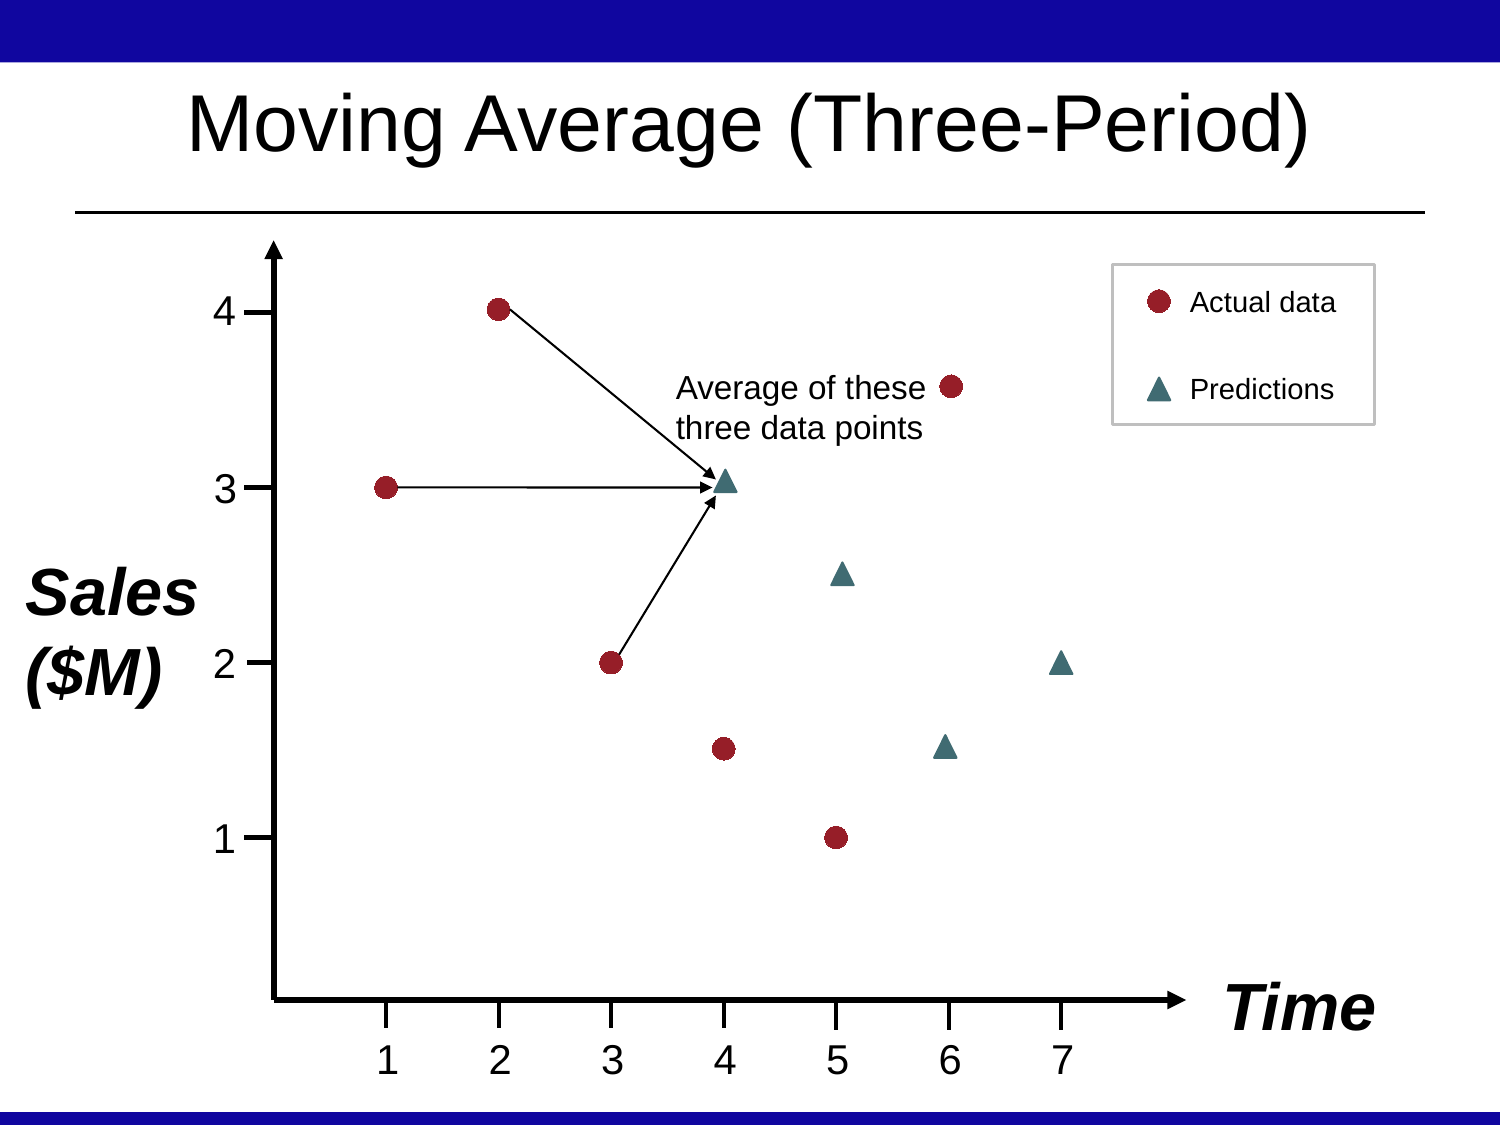

# Moving Average (Three-Period)

Actual data
4

Average of these three data points
Predictions

3

Sales
($M)

2

1

Time
1
2
3
5
6
7
4